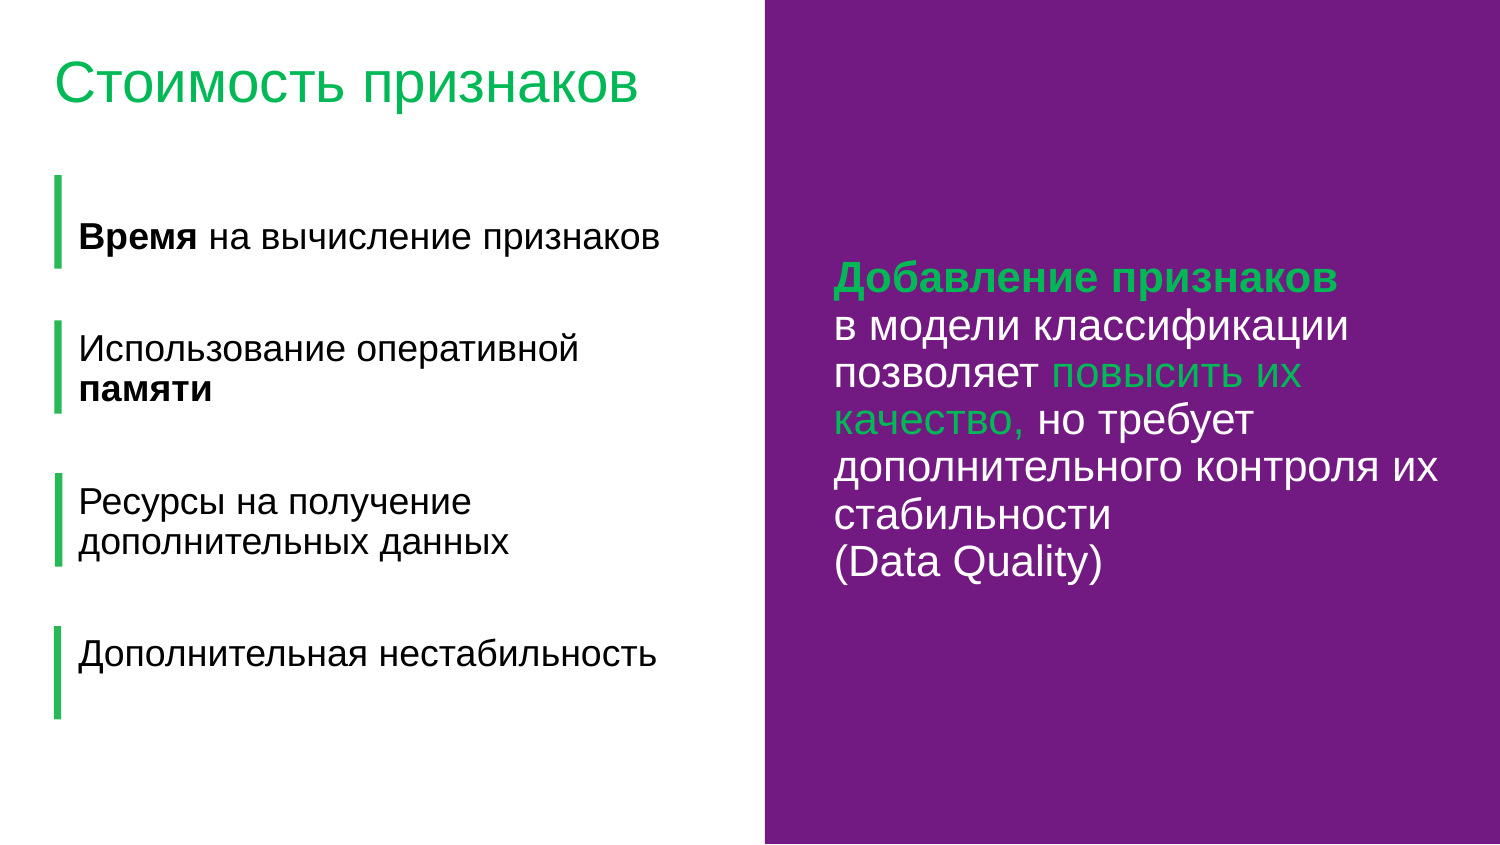

Стоимость признаков

Время на вычисление признаков

Использование оперативной памяти

Ресурсы на получение дополнительных данных

Дополнительная нестабильность
Добавление признаков
в модели классификации позволяет повысить их качество, но требует дополнительного контроля их стабильности
(Data Quality)